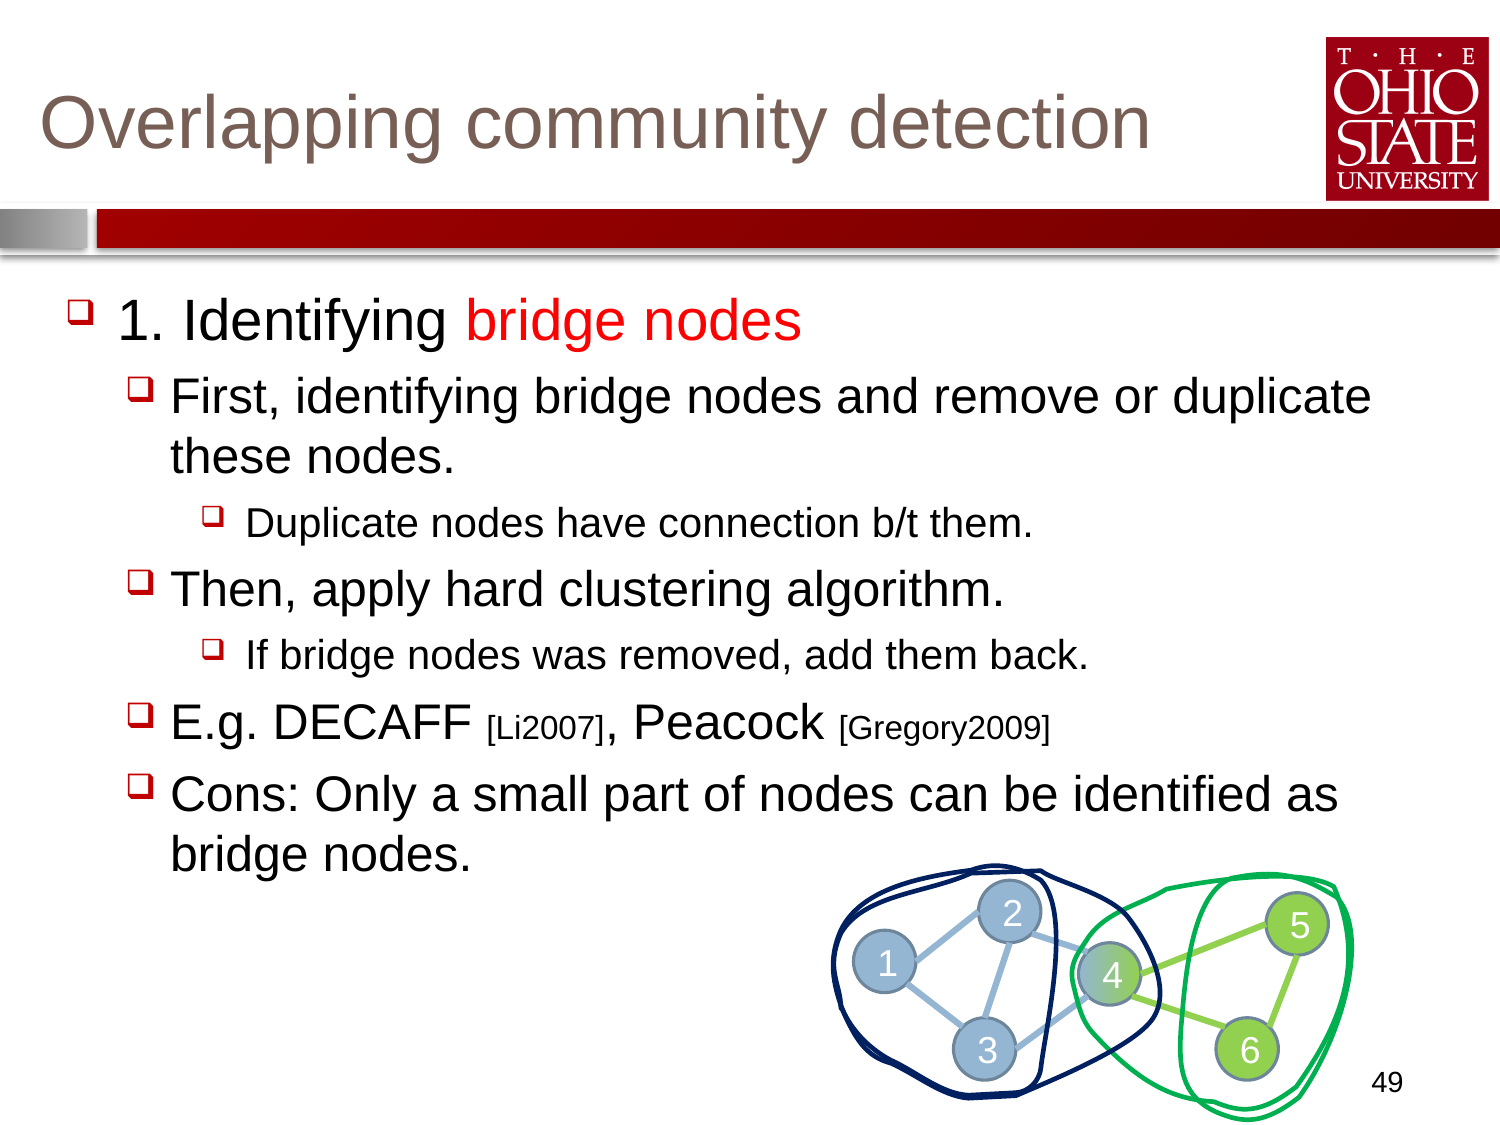

Overlapping community detection
1. Identifying bridge nodes
First, identifying bridge nodes and remove or duplicate these nodes.
Duplicate nodes have connection b/t them.
Then, apply hard clustering algorithm.
If bridge nodes was removed, add them back.
E.g. DECAFF [Li2007], Peacock [Gregory2009]
Cons: Only a small part of nodes can be identified as bridge nodes.

2
5
1
4
3
6